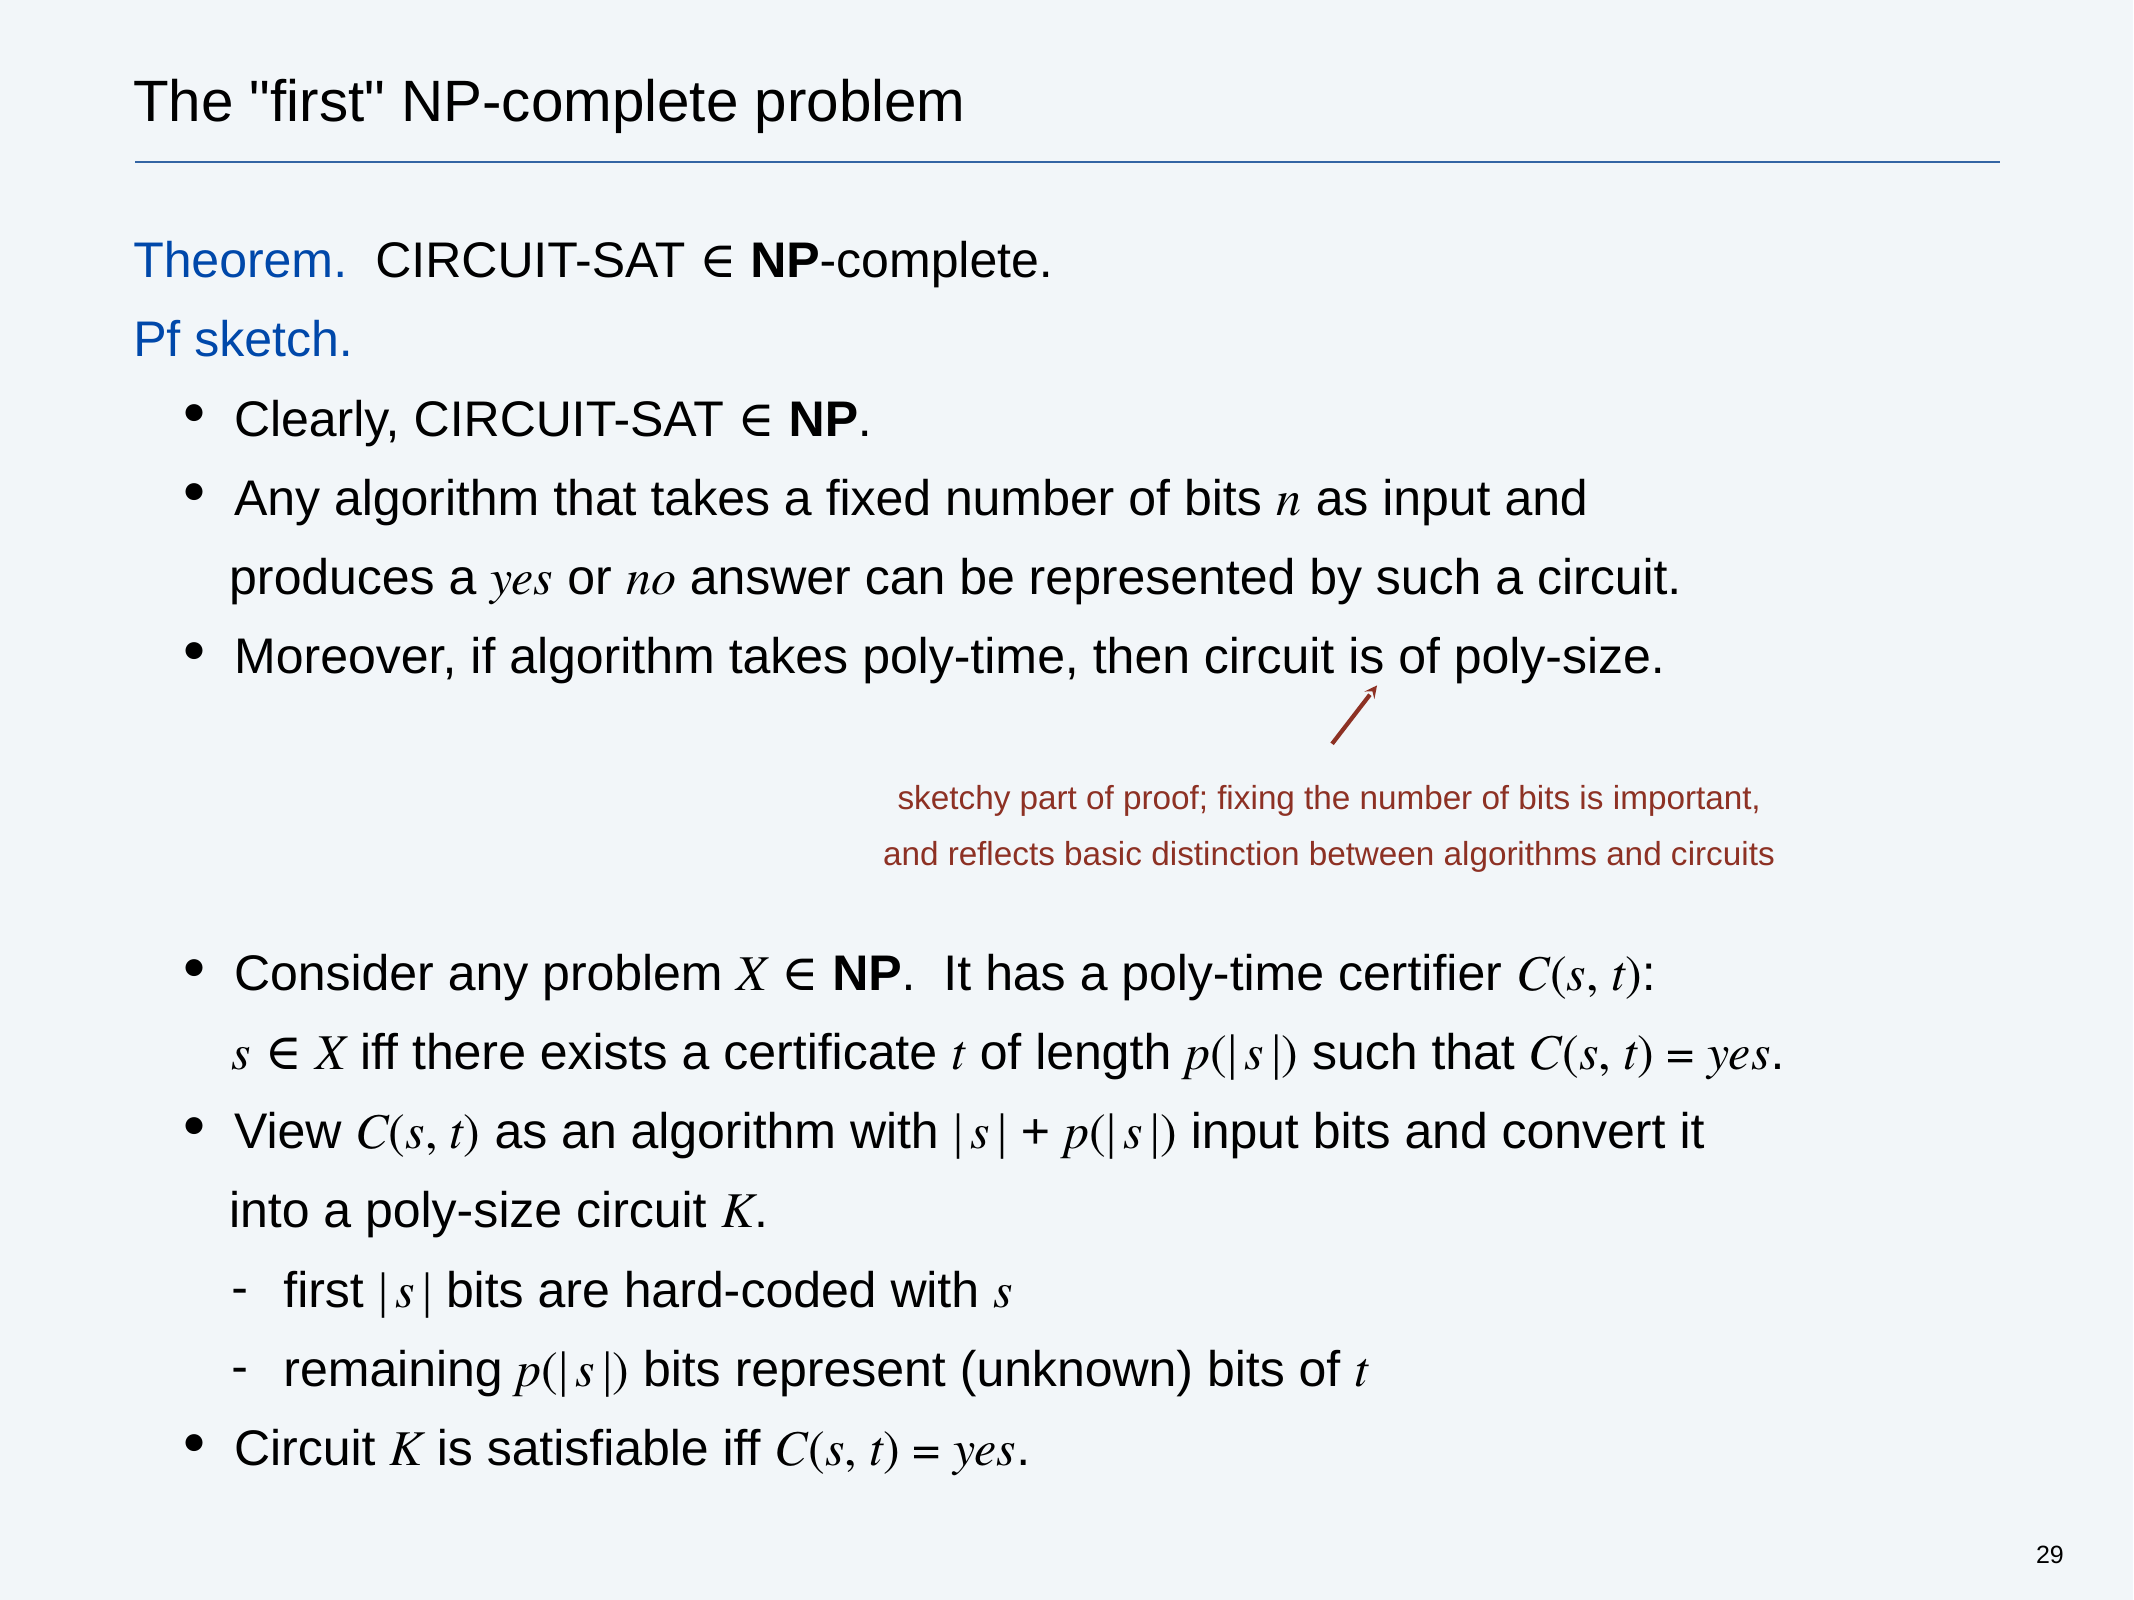

# The "first" NP-complete problem
Theorem.  Circuit-Sat ∈ NP-complete.
Pf sketch.
Clearly, Circuit-Sat ∈ NP.
Any algorithm that takes a fixed number of bits n as input and
produces a yes or no answer can be represented by such a circuit.
Moreover, if algorithm takes poly-time, then circuit is of poly-size.
Consider any problem X ∈ NP.  It has a poly-time certifier C(s, t):
       s ∈ X iff there exists a certificate t of length p(| s |) such that C(s, t) = yes.
View C(s, t) as an algorithm with | s | + p(| s |) input bits and convert it
into a poly-size circuit K.
first | s | bits are hard-coded with s
remaining p(| s |) bits represent (unknown) bits of t
Circuit K is satisfiable iff C(s, t) = yes.

sketchy part of proof; fixing the number of bits is important,
and reflects basic distinction between algorithms and circuits
29